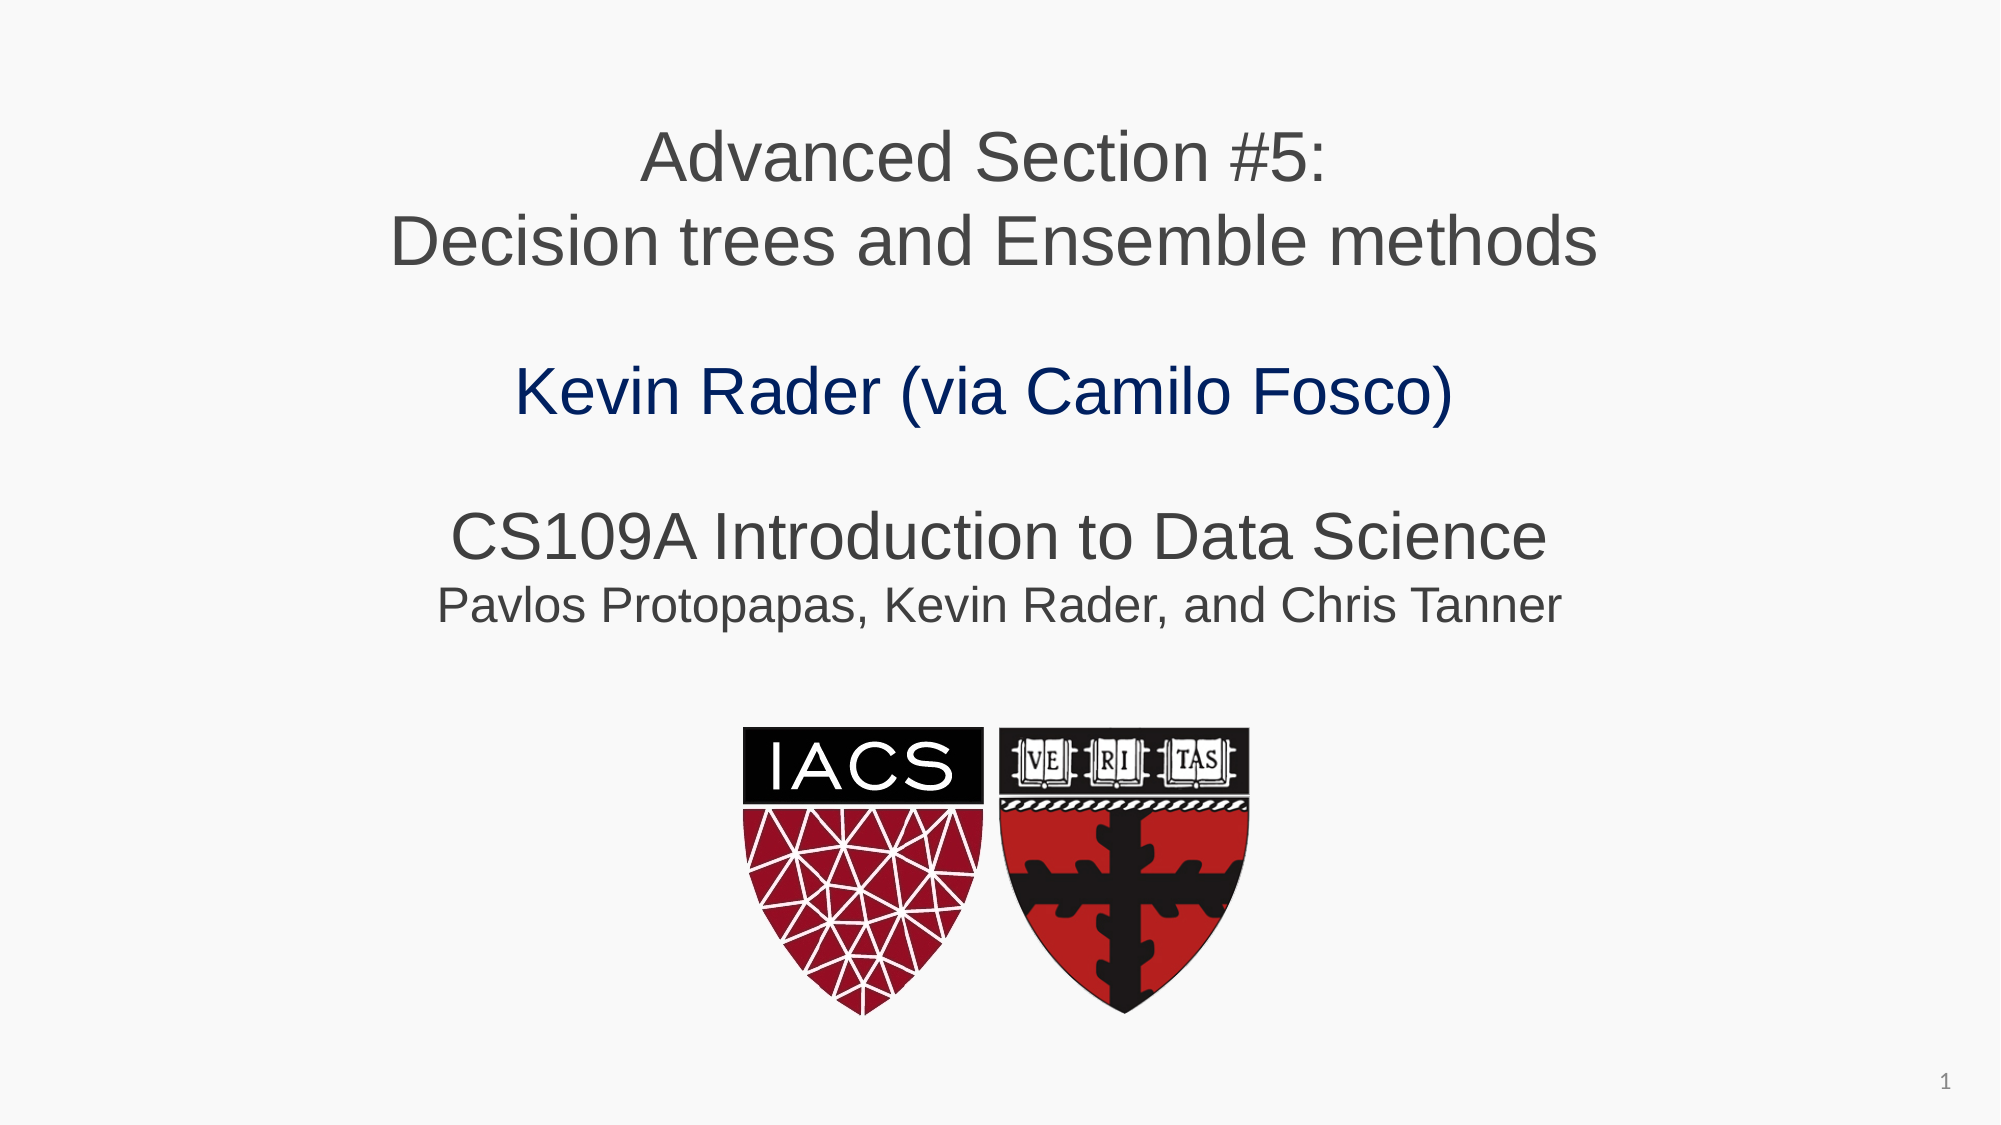

# Advanced Section #5: Decision trees and Ensemble methods
Kevin Rader (via Camilo Fosco)
1